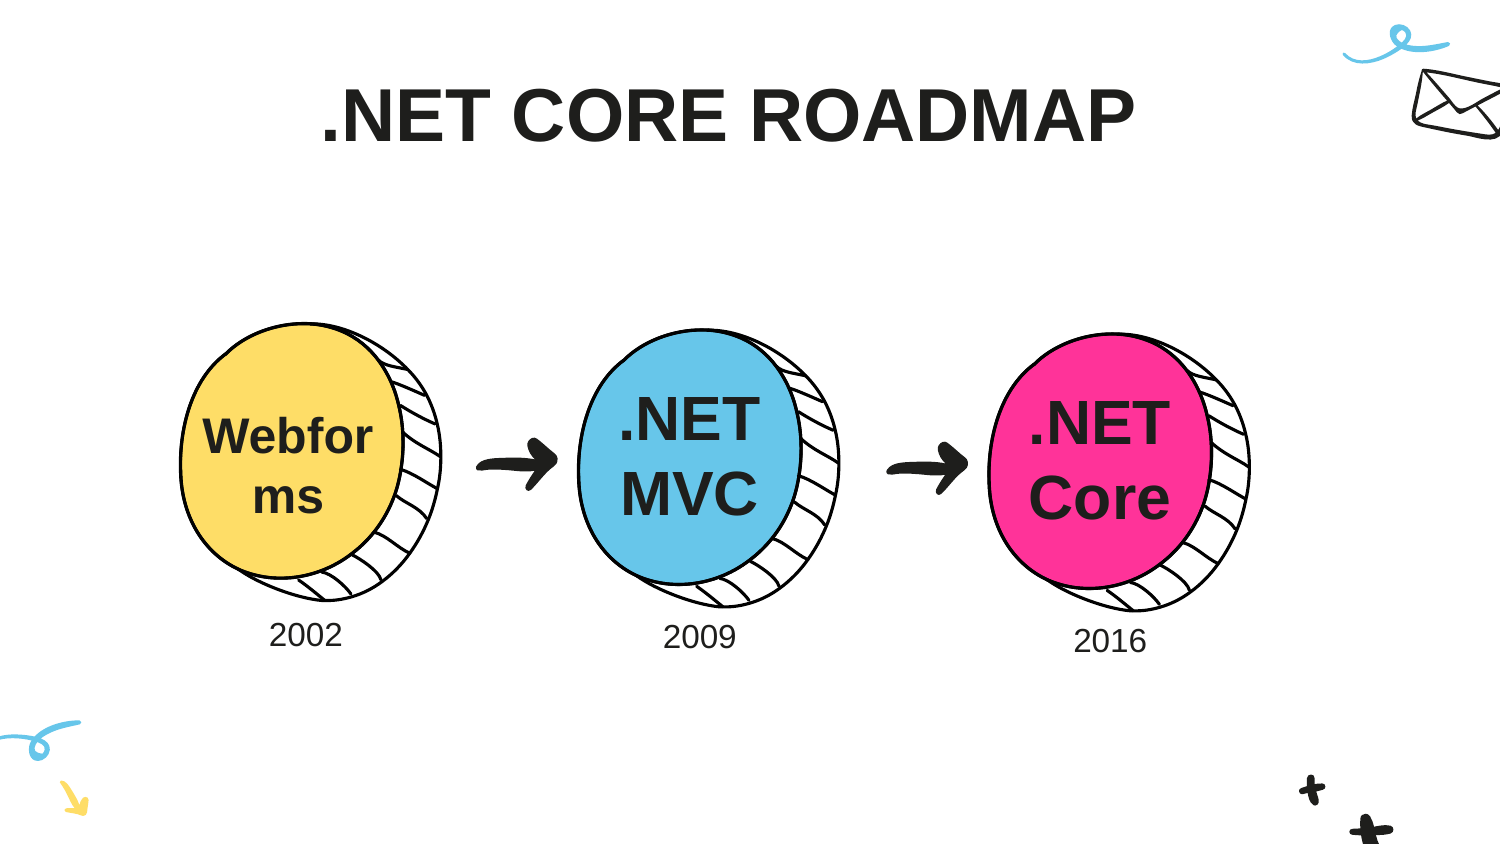

.NET CORE ROADMAP

.NET MVC
.NET Core
Webforms

2002
2009
2016